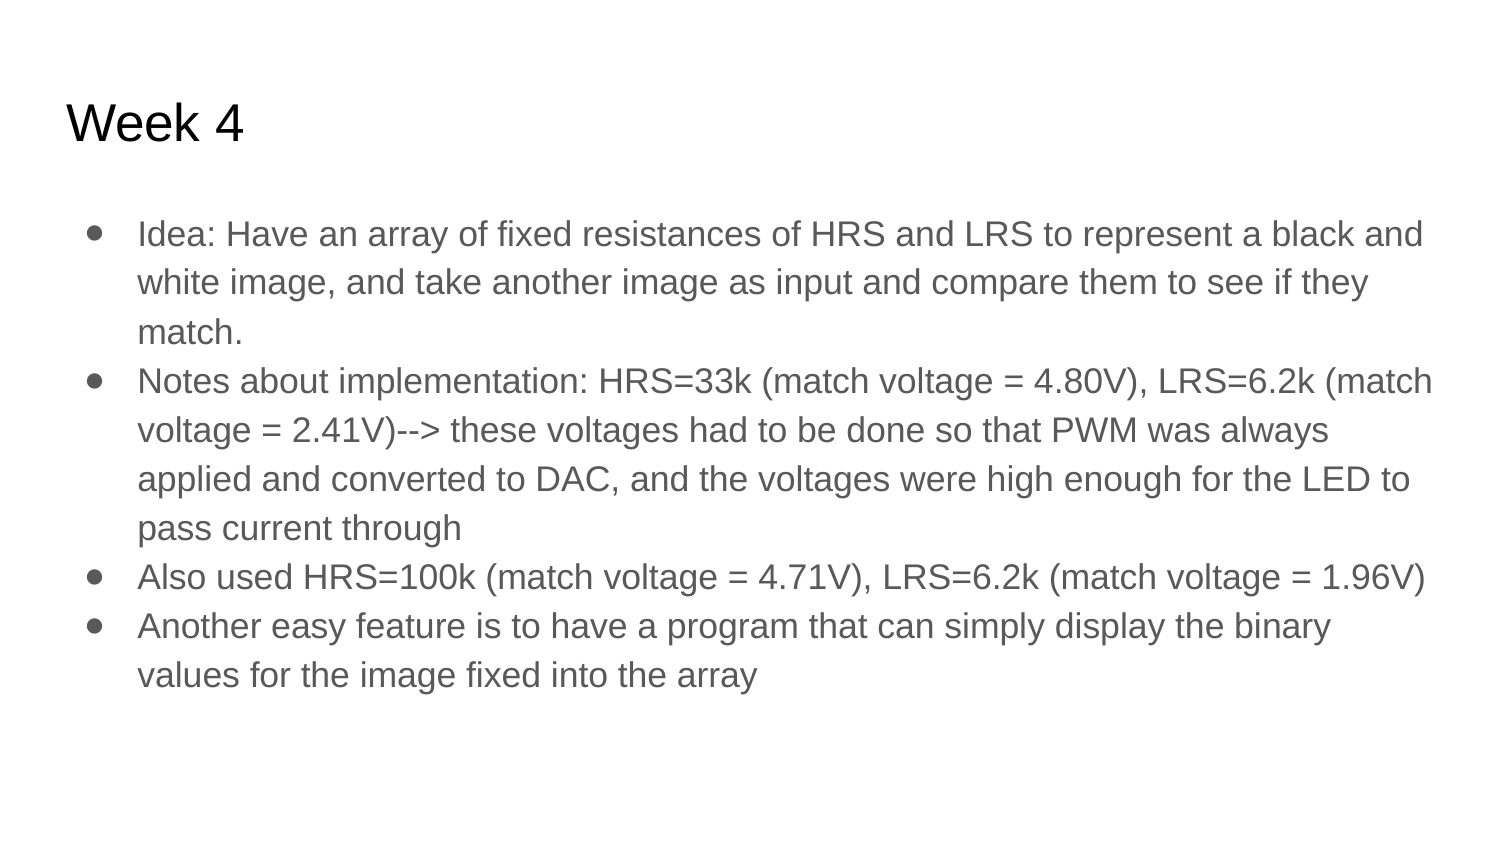

# Week 4
Idea: Have an array of fixed resistances of HRS and LRS to represent a black and white image, and take another image as input and compare them to see if they match.
Notes about implementation: HRS=33k (match voltage = 4.80V), LRS=6.2k (match voltage = 2.41V)--> these voltages had to be done so that PWM was always applied and converted to DAC, and the voltages were high enough for the LED to pass current through
Also used HRS=100k (match voltage = 4.71V), LRS=6.2k (match voltage = 1.96V)
Another easy feature is to have a program that can simply display the binary values for the image fixed into the array